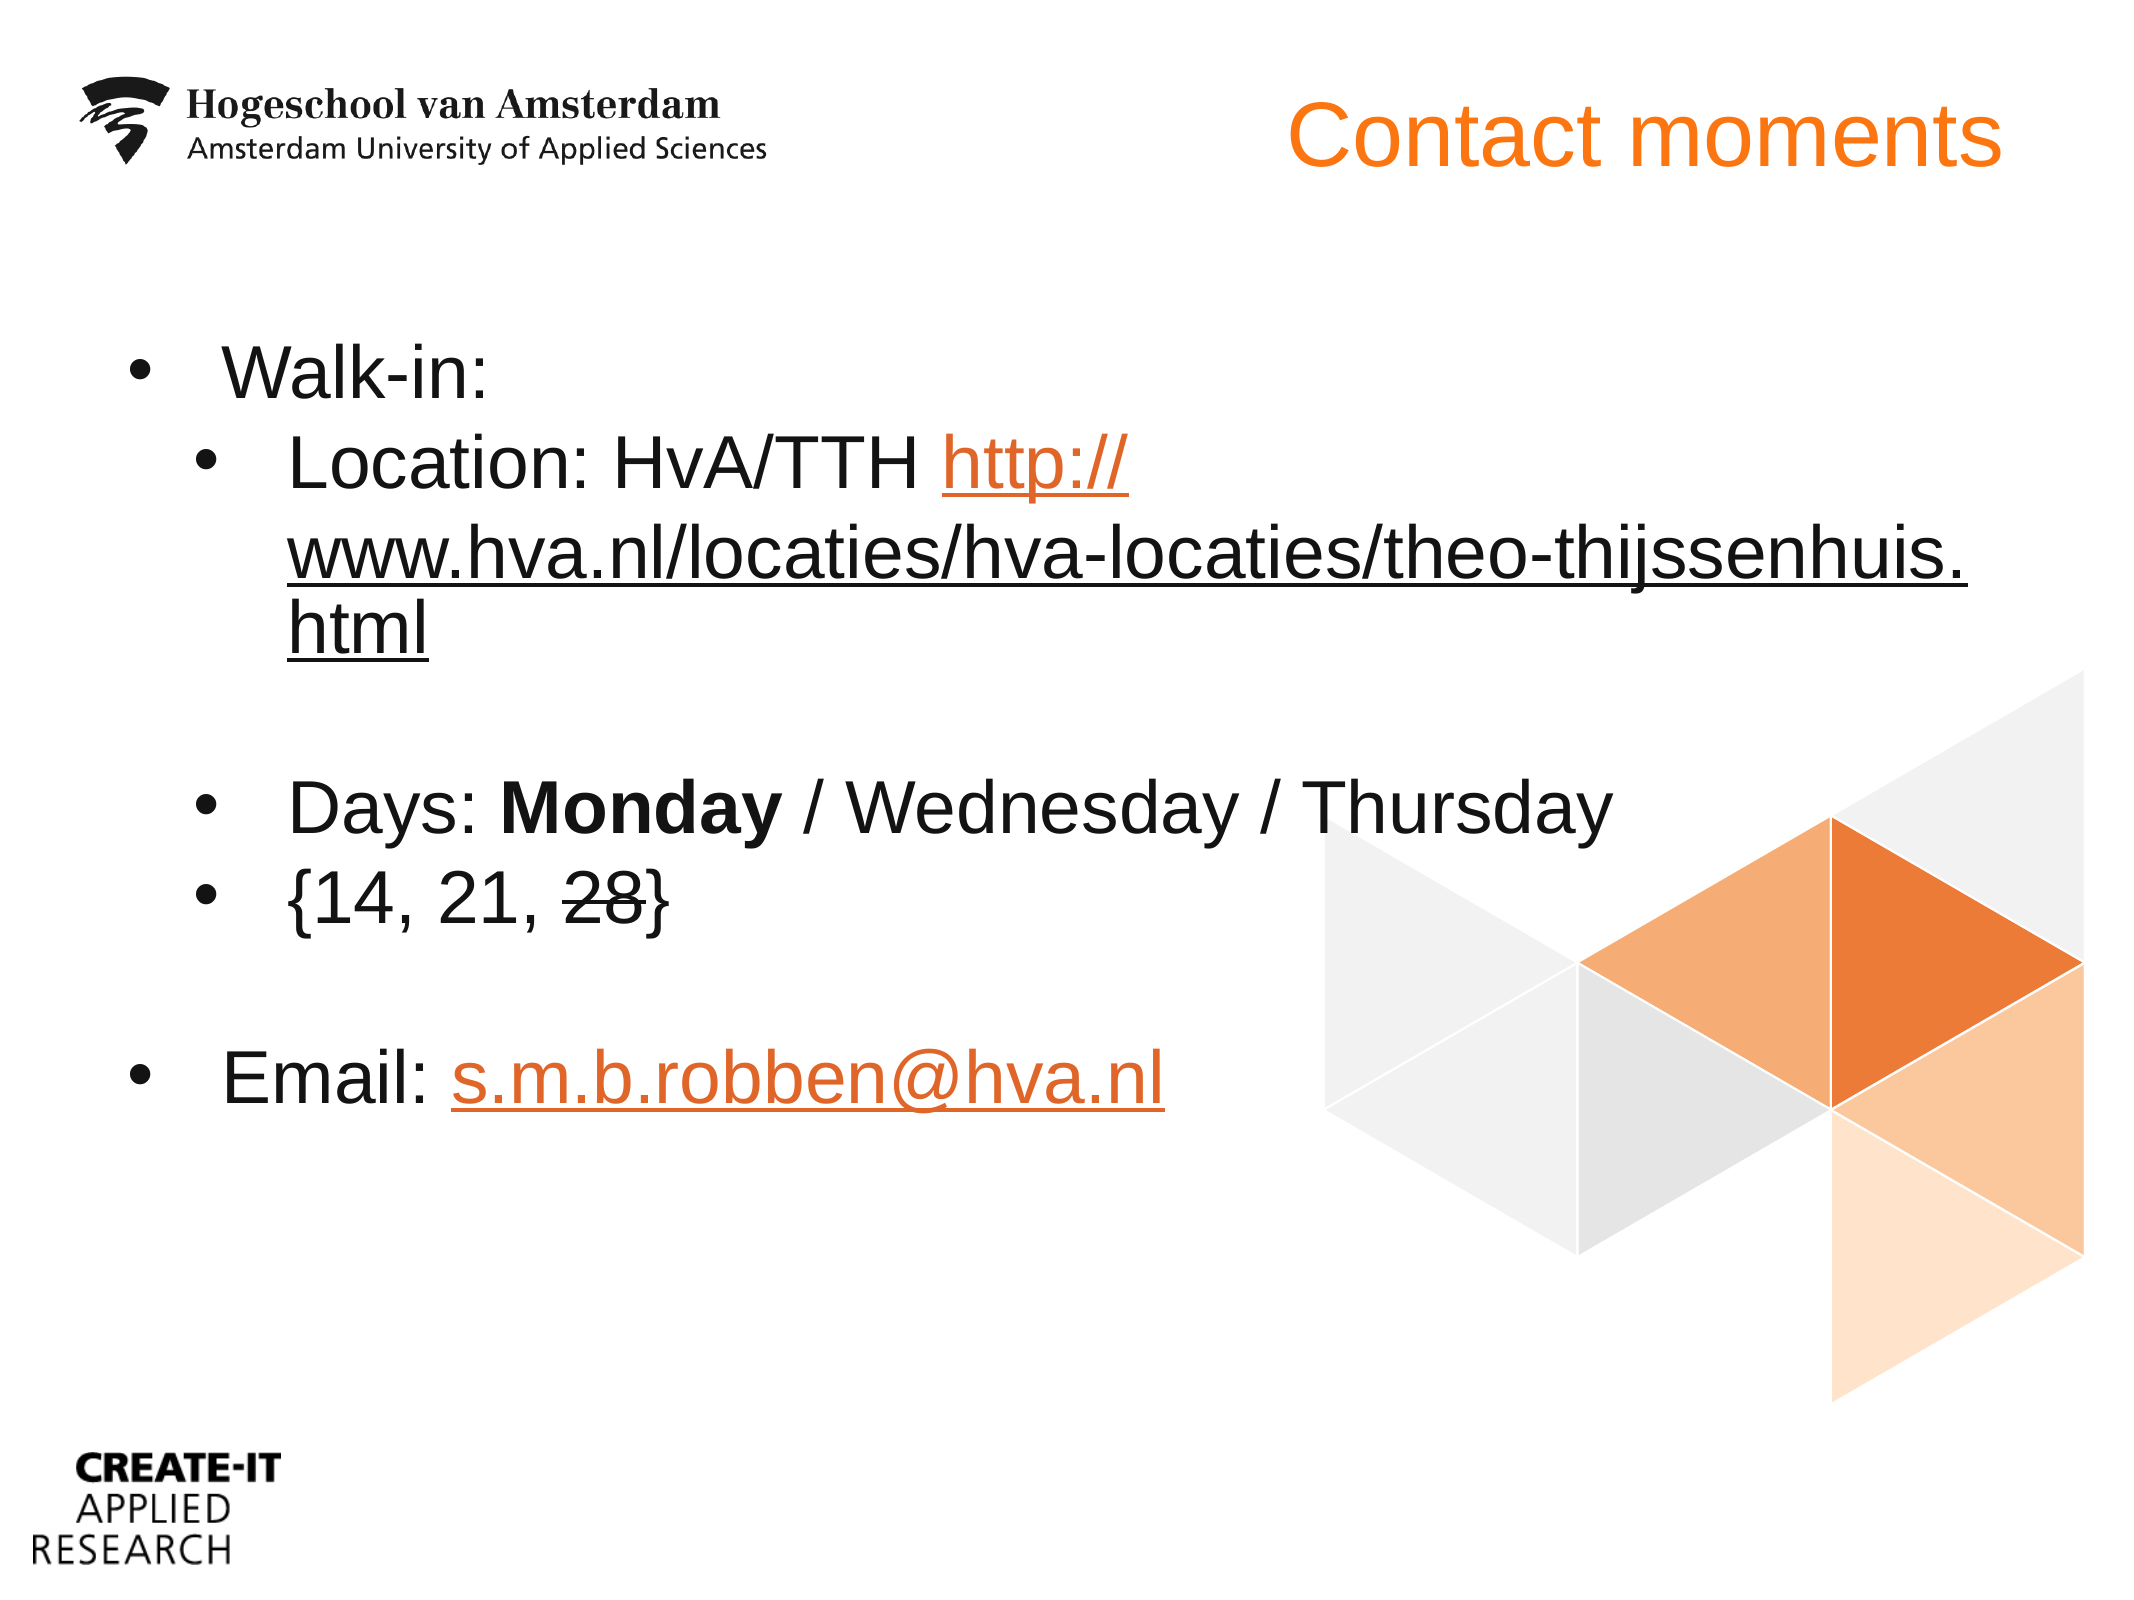

# Contact moments
Walk-in:
Location: HvA/TTH http://www.hva.nl/locaties/hva-locaties/theo-thijssenhuis.html
Days: Monday / Wednesday / Thursday
{14, 21, 28}

Email: s.m.b.robben@hva.nl